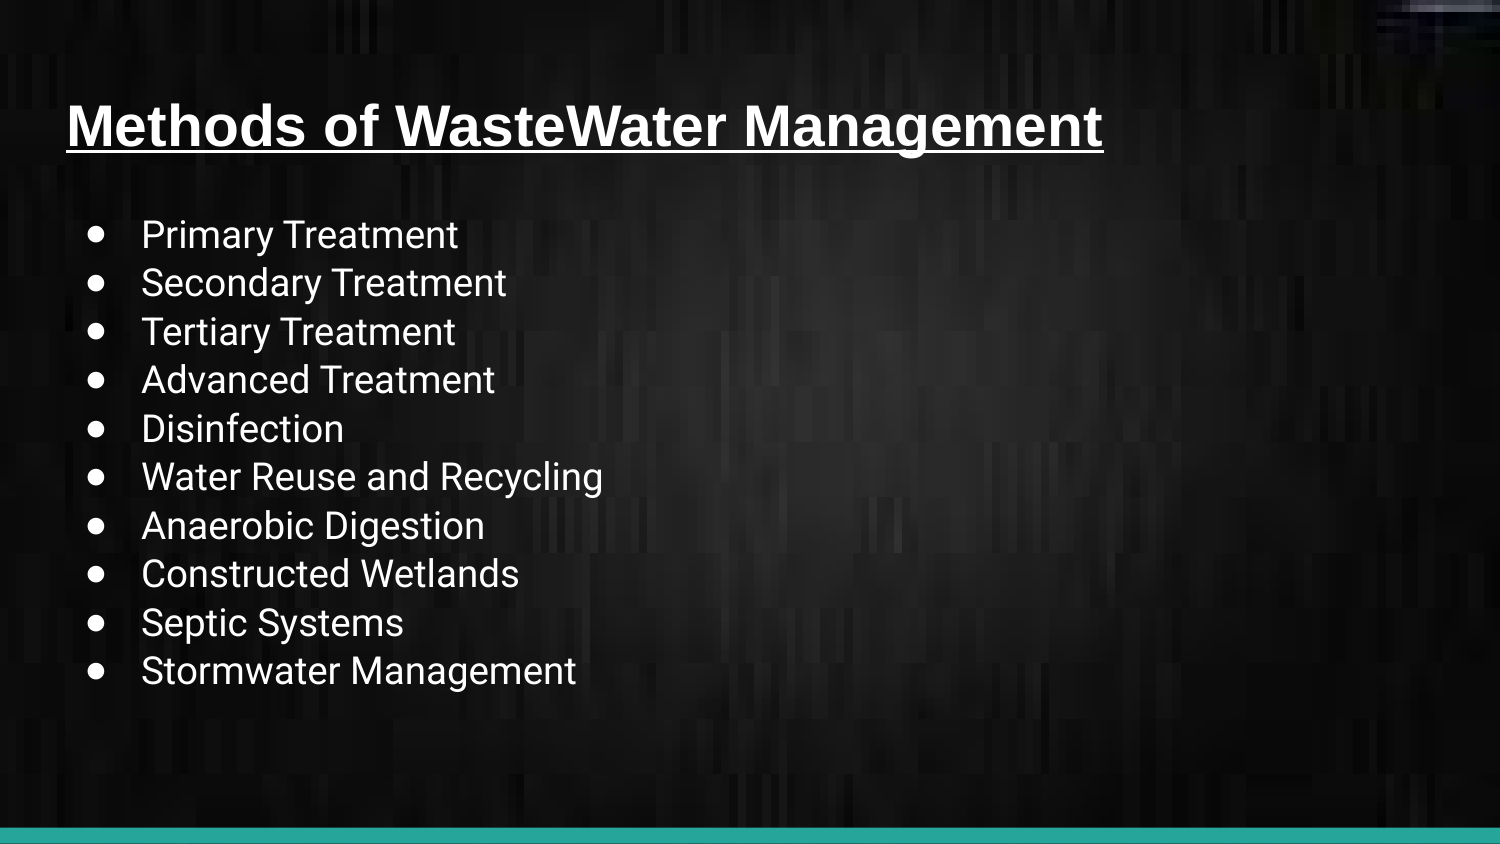

# Methods of WasteWater Management
Primary Treatment
Secondary Treatment
Tertiary Treatment
Advanced Treatment
Disinfection
Water Reuse and Recycling
Anaerobic Digestion
Constructed Wetlands
Septic Systems
Stormwater Management